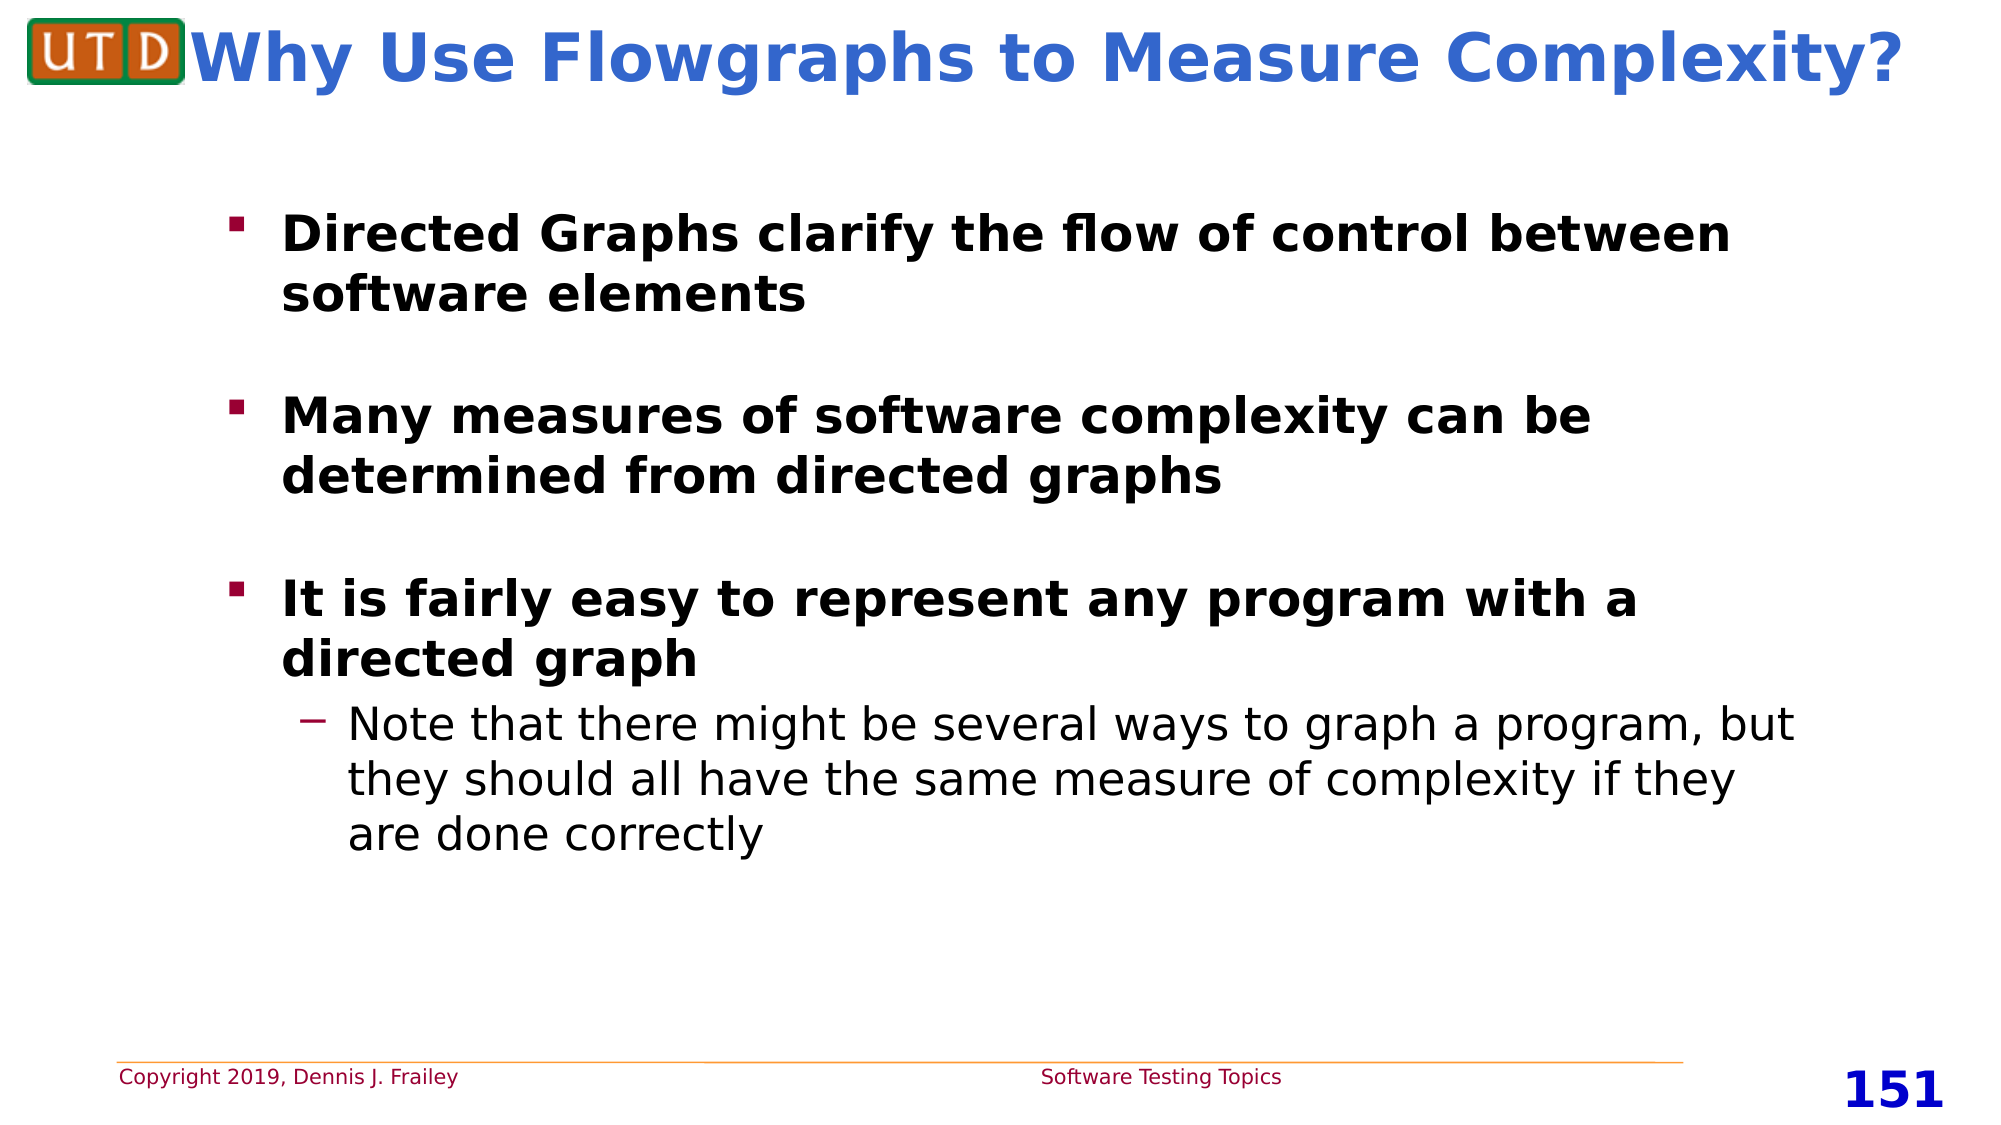

# Why Use Flowgraphs to Measure Complexity?
Directed Graphs clarify the flow of control between software elements
Many measures of software complexity can be determined from directed graphs
It is fairly easy to represent any program with a directed graph
Note that there might be several ways to graph a program, but they should all have the same measure of complexity if they are done correctly